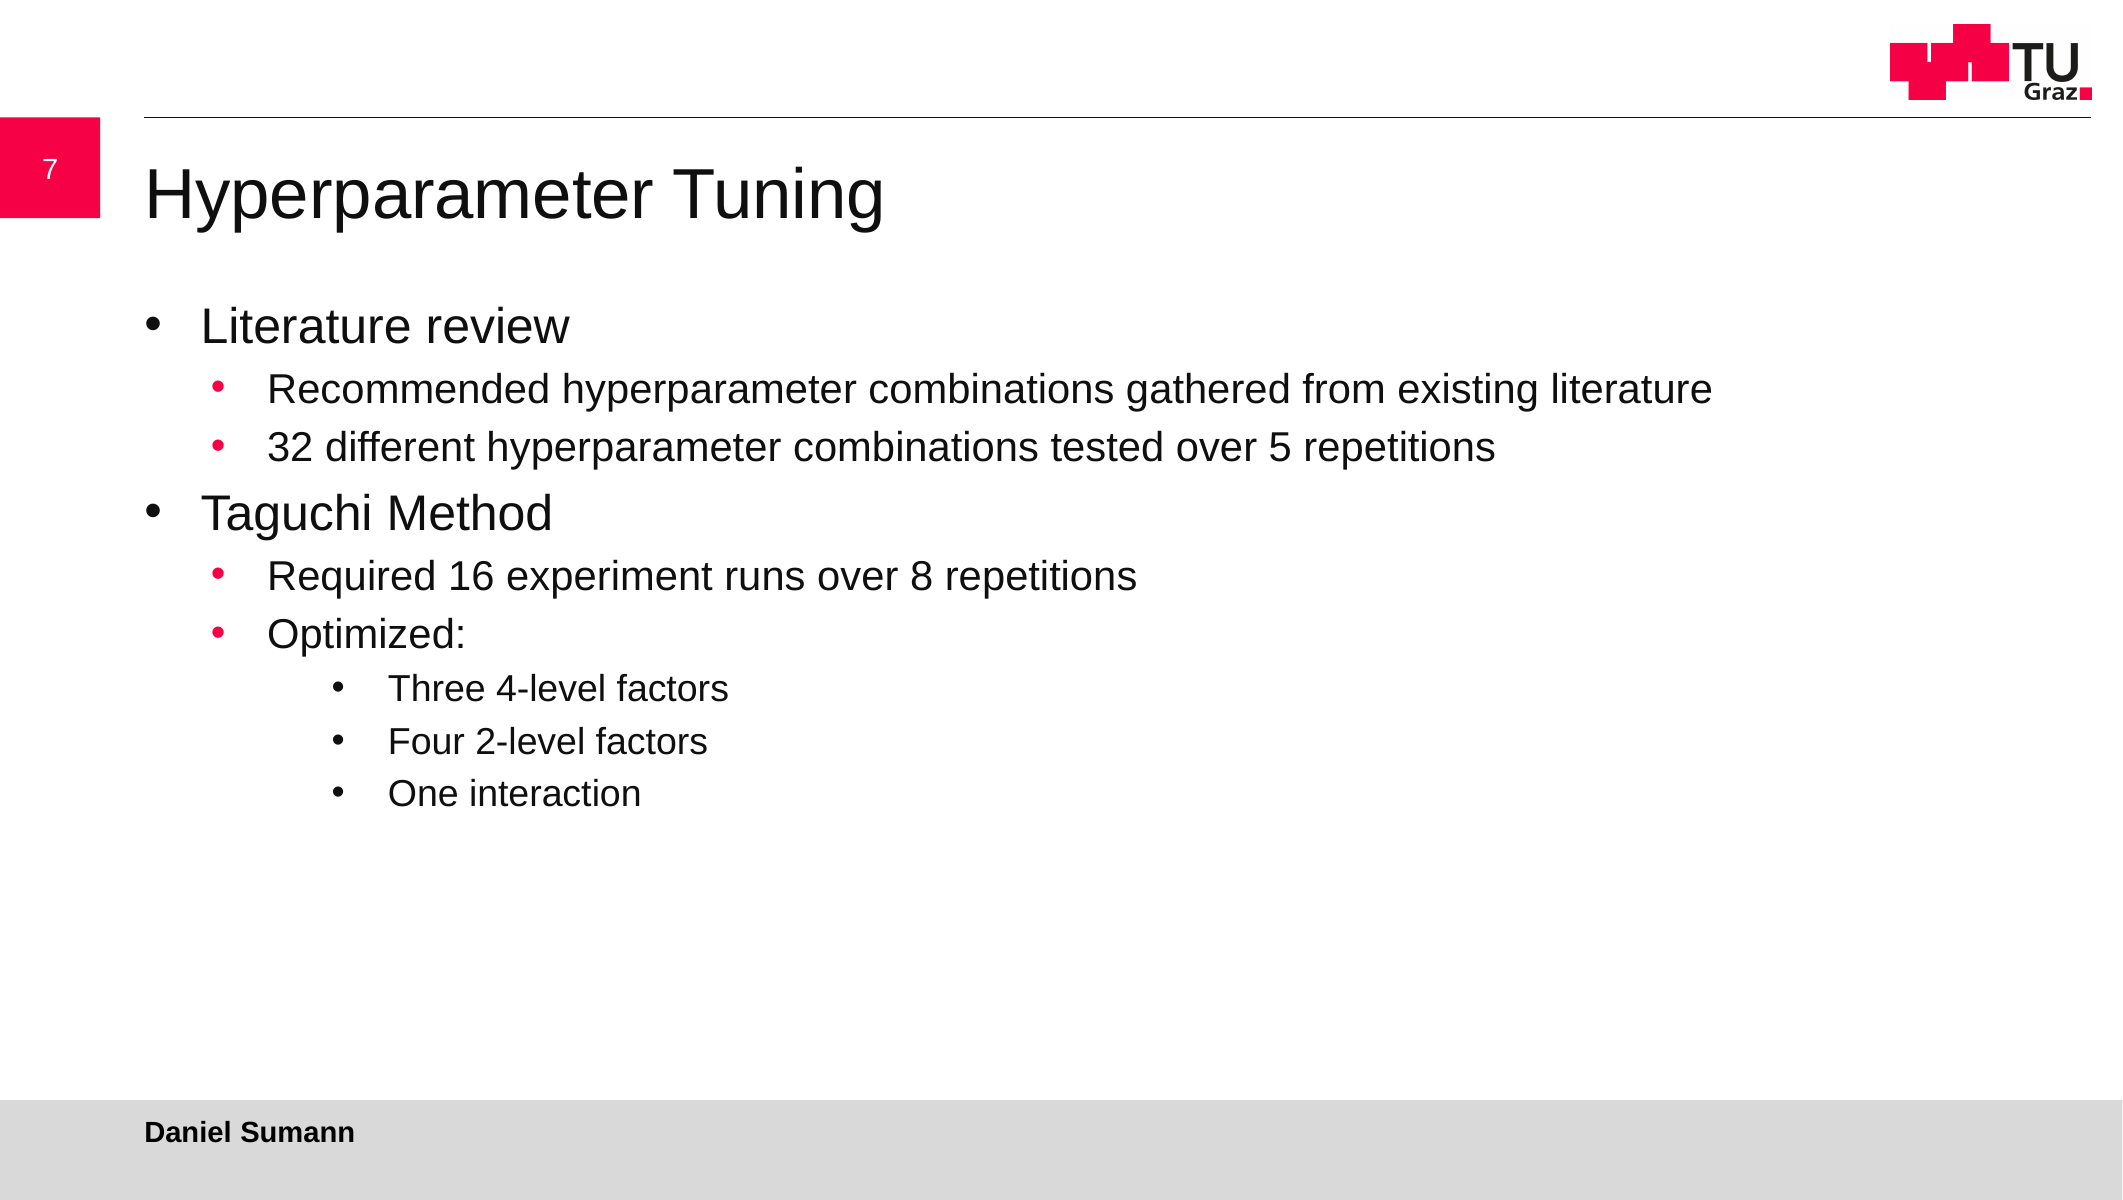

7
# Hyperparameter Tuning
Literature review
Recommended hyperparameter combinations gathered from existing literature
32 different hyperparameter combinations tested over 5 repetitions
Taguchi Method
Required 16 experiment runs over 8 repetitions
Optimized:
Three 4-level factors
Four 2-level factors
One interaction

Daniel Sumann